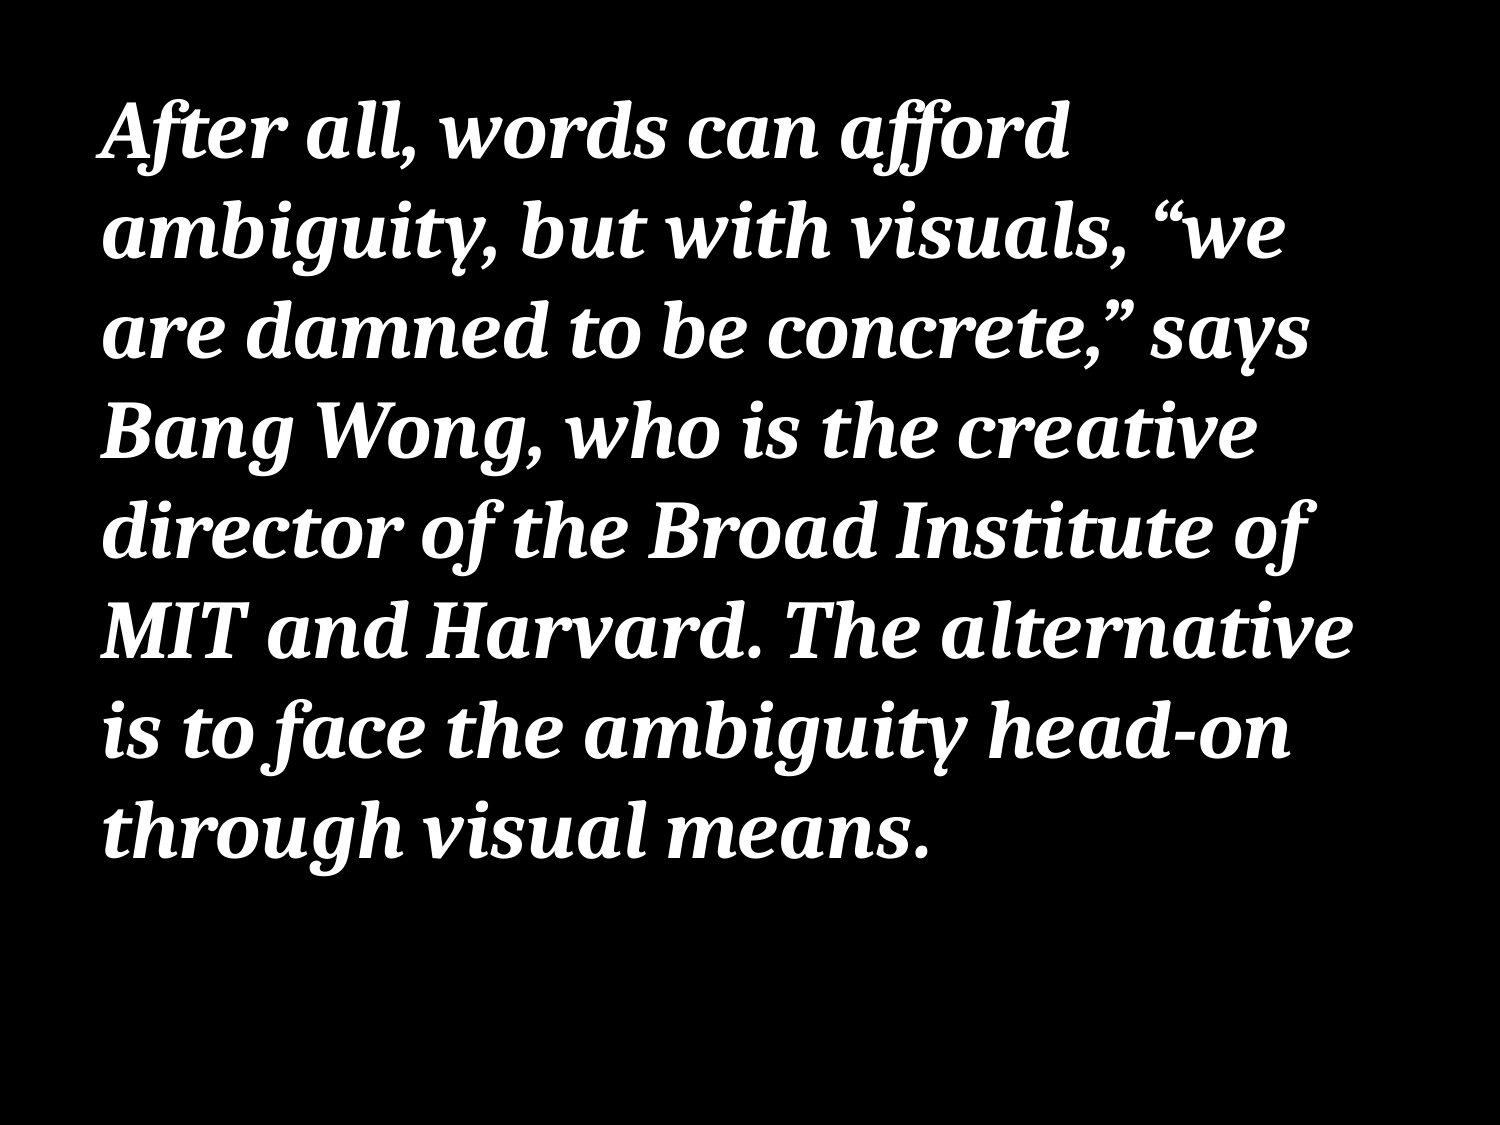

After all, words can afford ambiguity, but with visuals, “we are damned to be concrete,” says Bang Wong, who is the creative director of the Broad Institute of MIT and Harvard. The alternative is to face the ambiguity head-on through visual means.